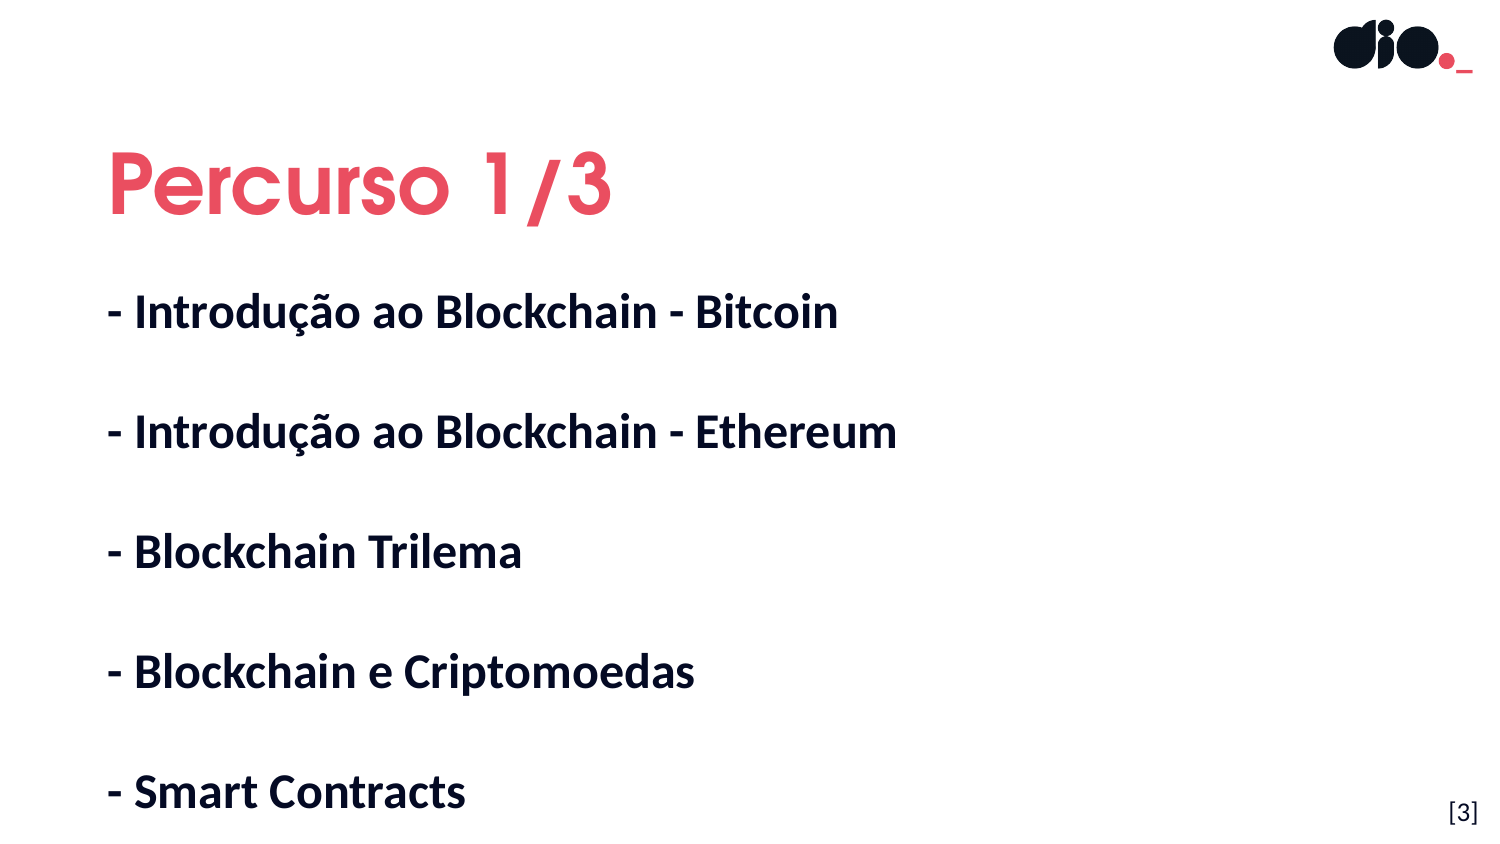

Percurso 1/3
- Introdução ao Blockchain - Bitcoin
- Introdução ao Blockchain - Ethereum
- Blockchain Trilema
- Blockchain e Criptomoedas
- Smart Contracts
[3]